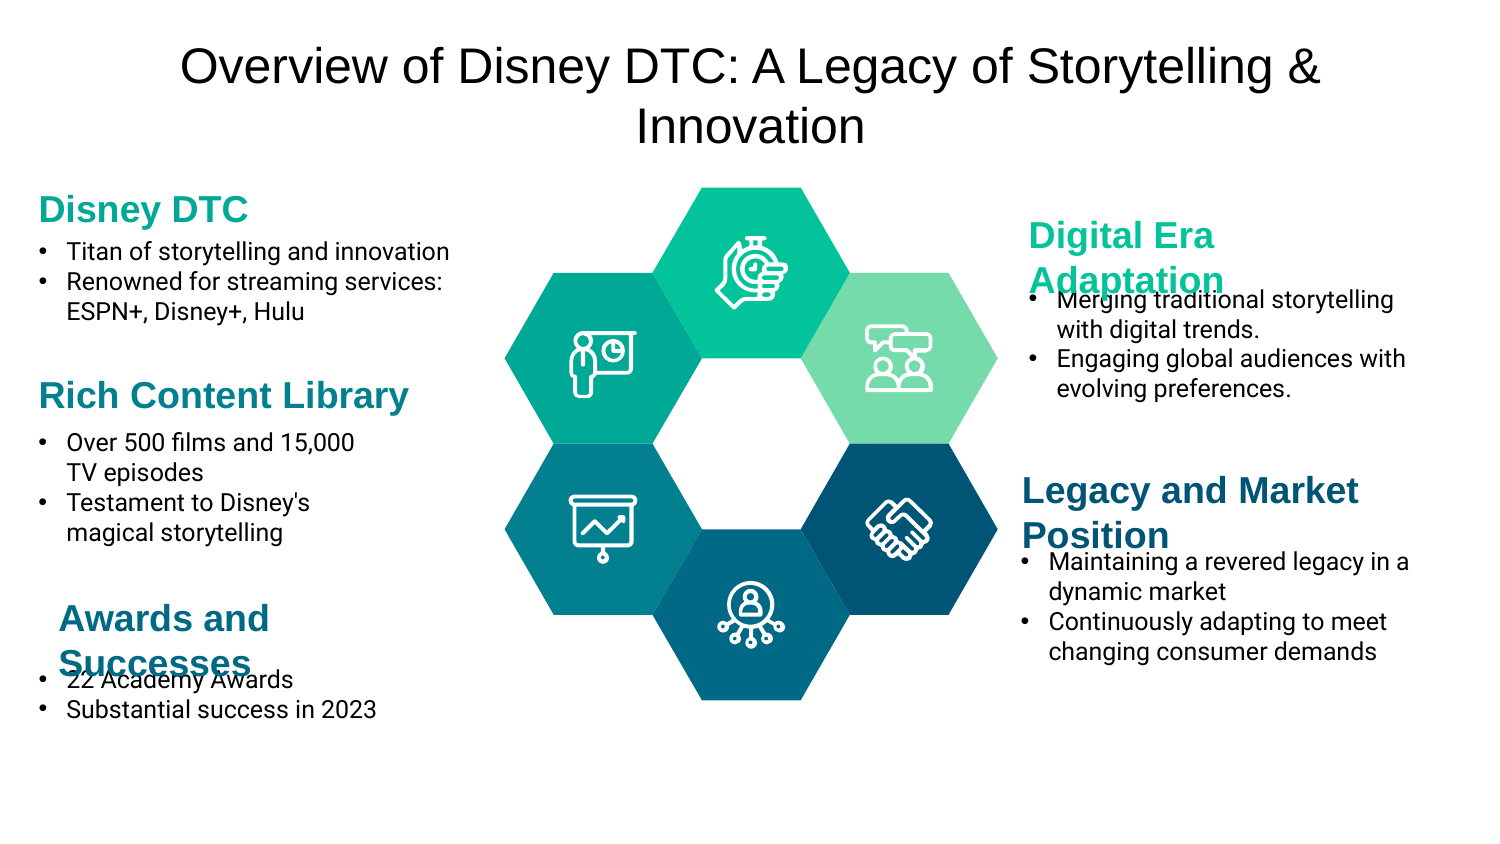

# Overview of Disney DTC: A Legacy of Storytelling & Innovation

Disney DTC
Titan of storytelling and innovation
Renowned for streaming services: ESPN+, Disney+, Hulu
Digital Era Adaptation
Merging traditional storytelling with digital trends.
Engaging global audiences with evolving preferences.
Rich Content Library
Over 500 films and 15,000 TV episodes
Testament to Disney's magical storytelling
Legacy and Market Position
Maintaining a revered legacy in a dynamic market
Continuously adapting to meet changing consumer demands
Awards and Successes
22 Academy Awards
Substantial success in 2023